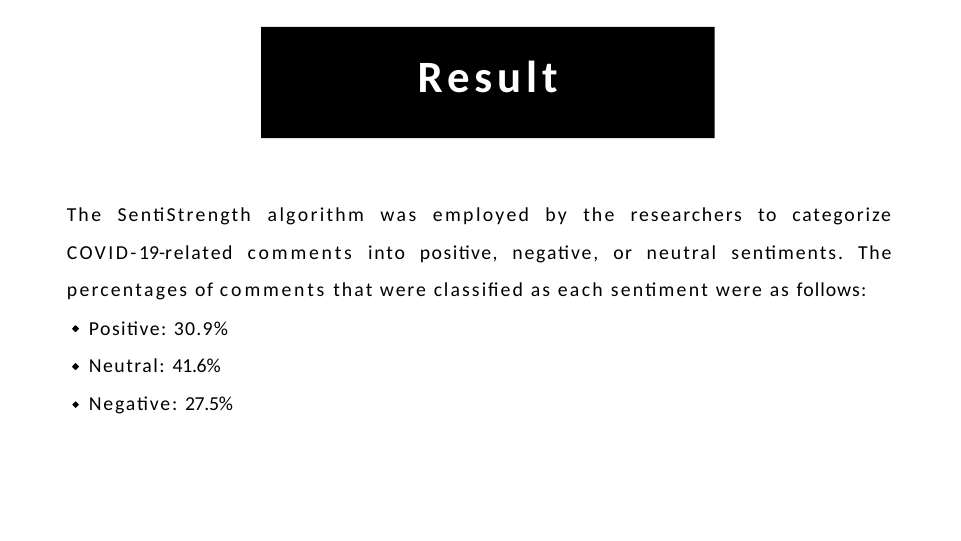

# Result
The SentiStrength algorithm was employed by the researchers to categorize COVID-19-related comments into positive, negative, or neutral sentiments. The percentages of comments that were classiﬁed as each sentiment were as follows:
Positive: 30.9%
Neutral: 41.6%
Negative: 27.5%